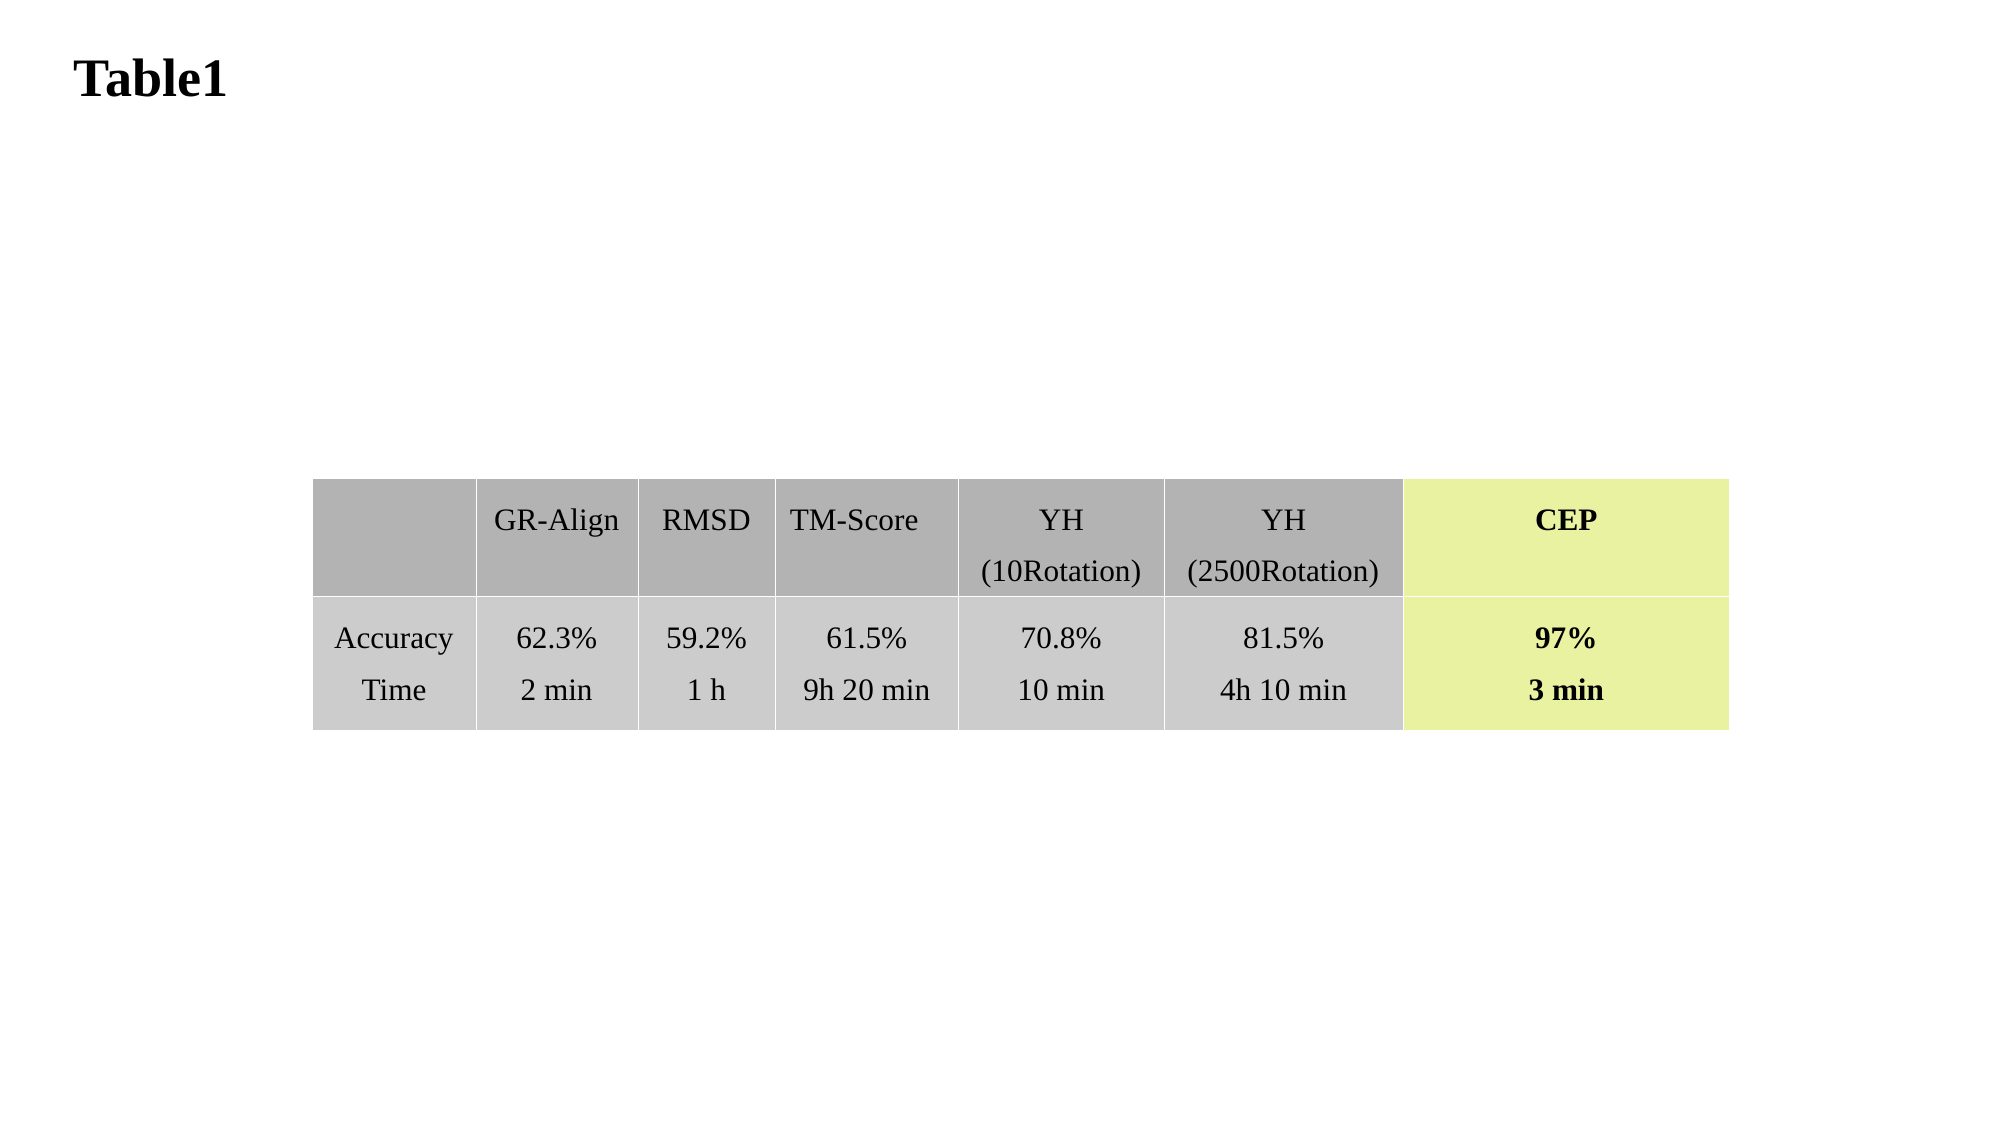

Table1
|  | GR-Align | RMSD | TM-Score | YH (10Rotation) | YH (2500Rotation) | CEP |
| --- | --- | --- | --- | --- | --- | --- |
| Accuracy Time | 62.3% 2 min | 59.2% 1 h | 61.5% 9h 20 min | 70.8% 10 min | 81.5% 4h 10 min | 97% 3 min |